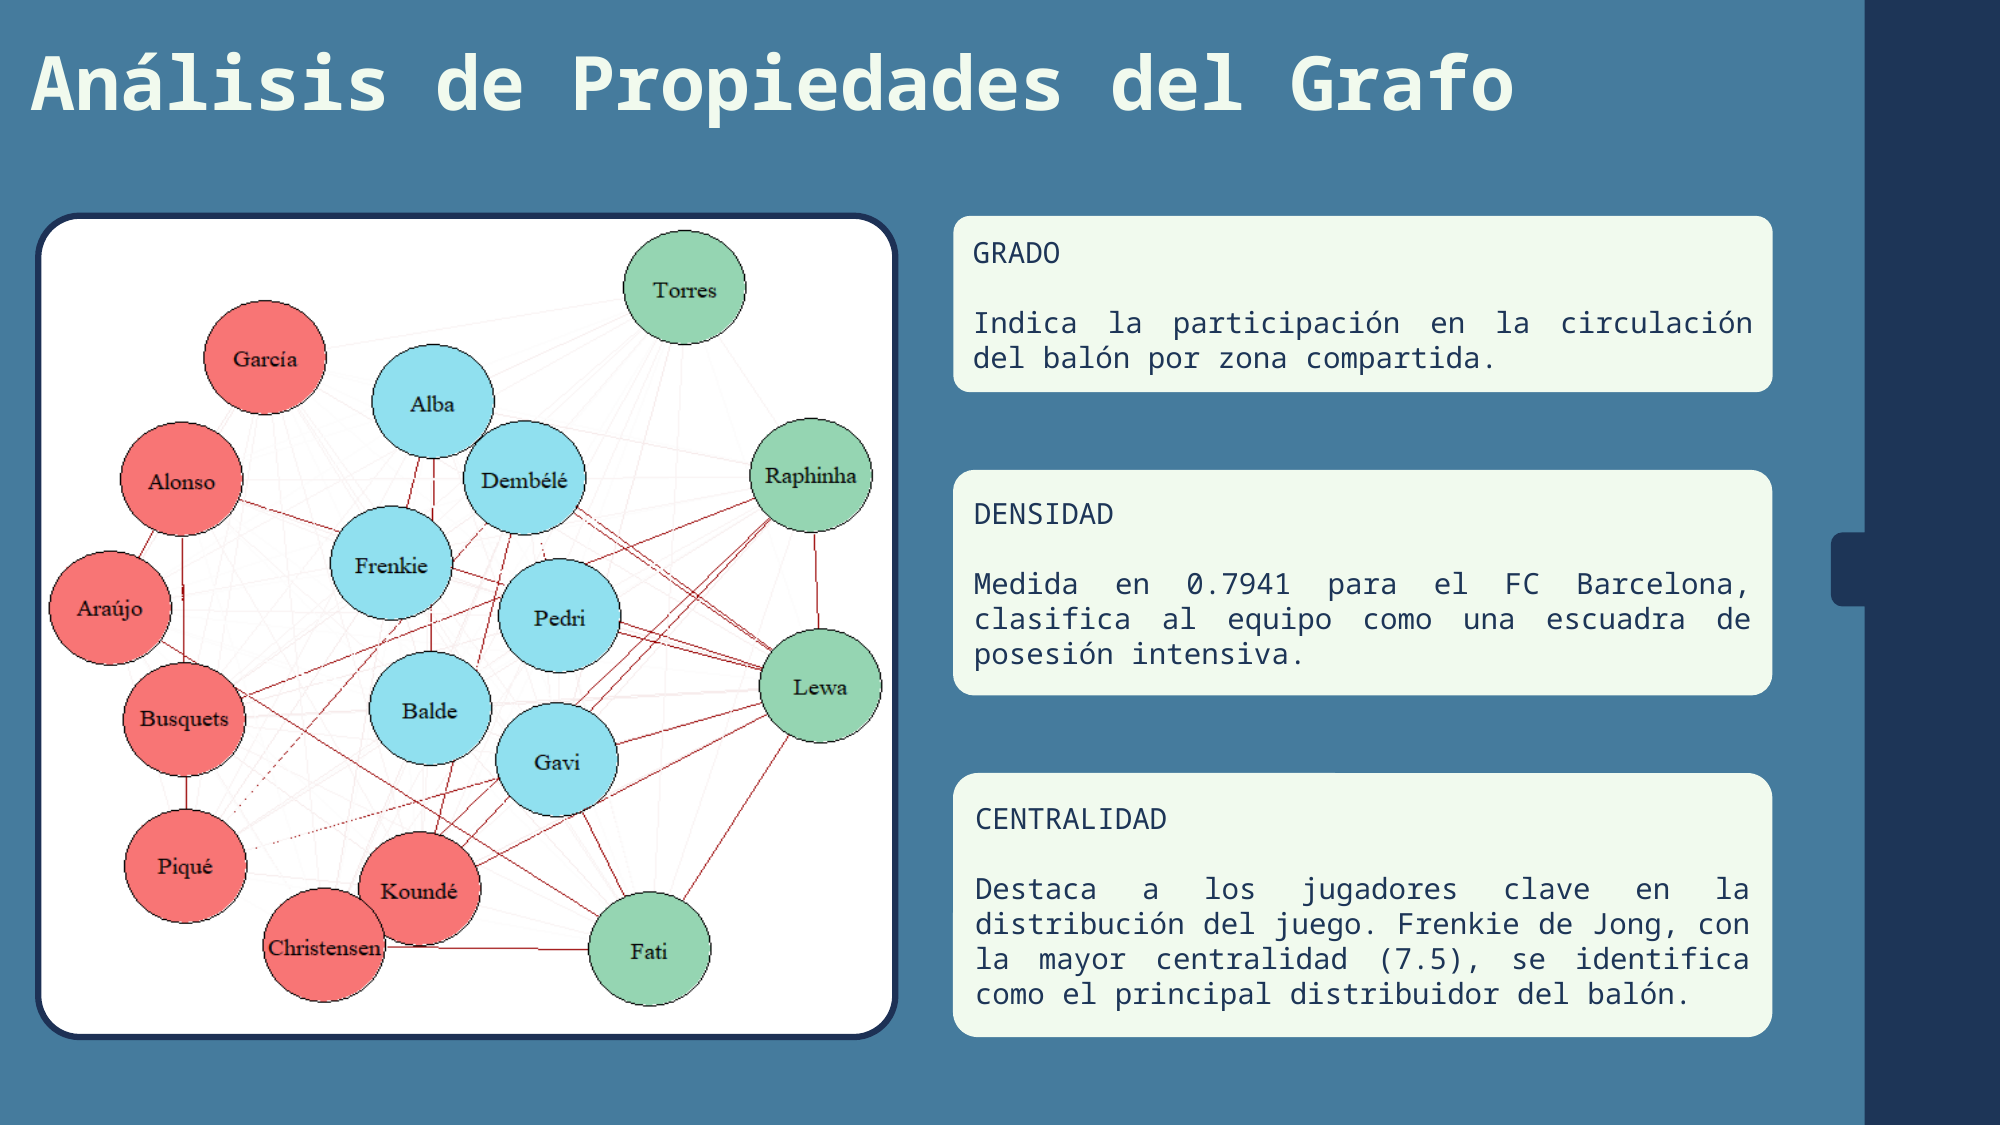

Análisis de Propiedades del Grafo

GRADO

Indica la participación en la circulación del balón por zona compartida.
DENSIDAD

Medida en 0.7941 para el FC Barcelona, clasifica al equipo como una escuadra de posesión intensiva.
CENTRALIDAD

Destaca a los jugadores clave en la distribución del juego. Frenkie de Jong, con la mayor centralidad (7.5), se identifica como el principal distribuidor del balón.